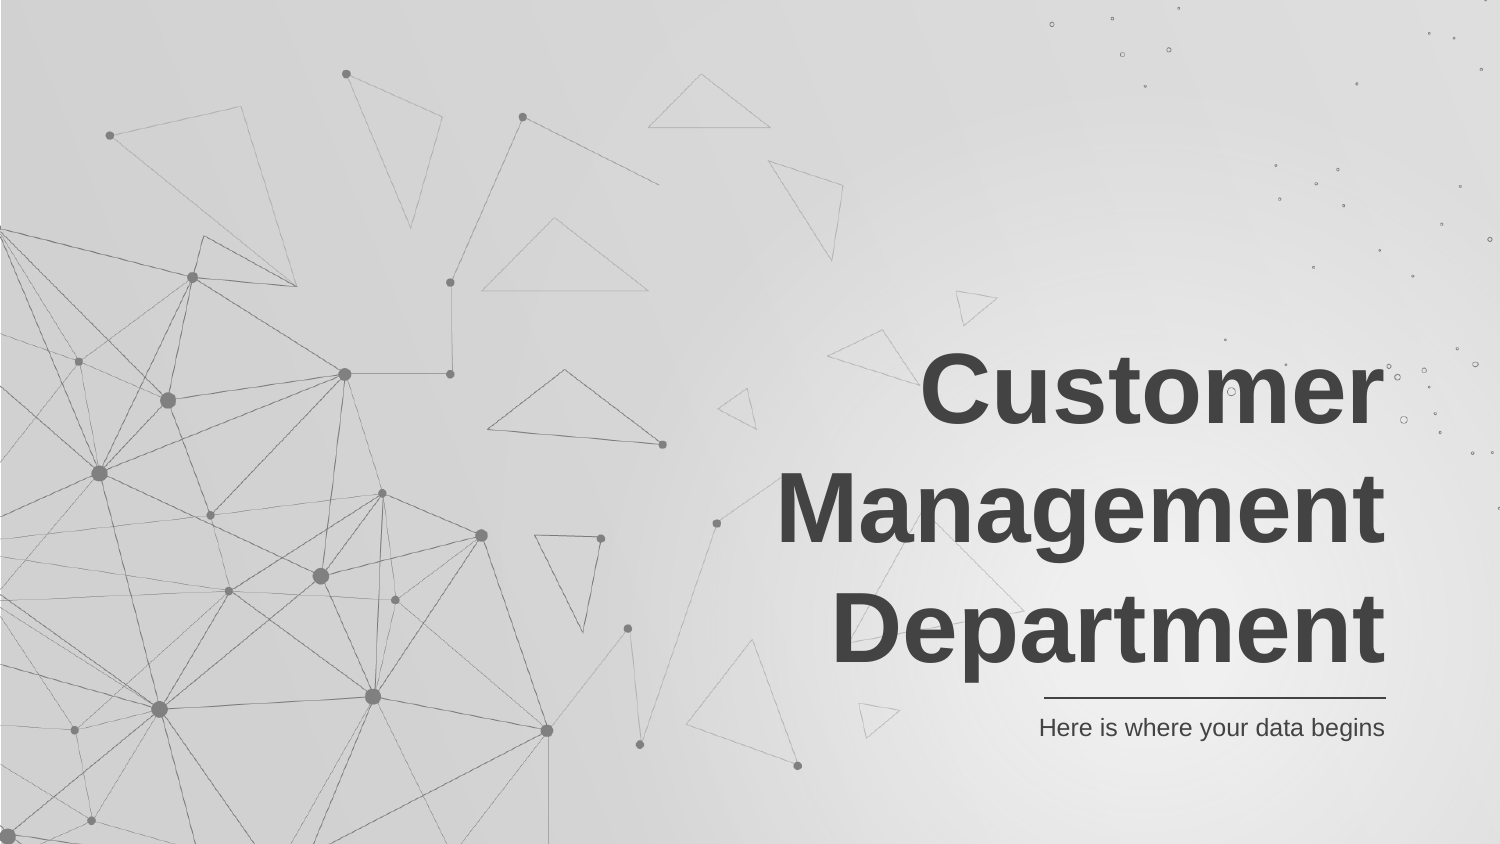

# Customer Management Department
Here is where your data begins